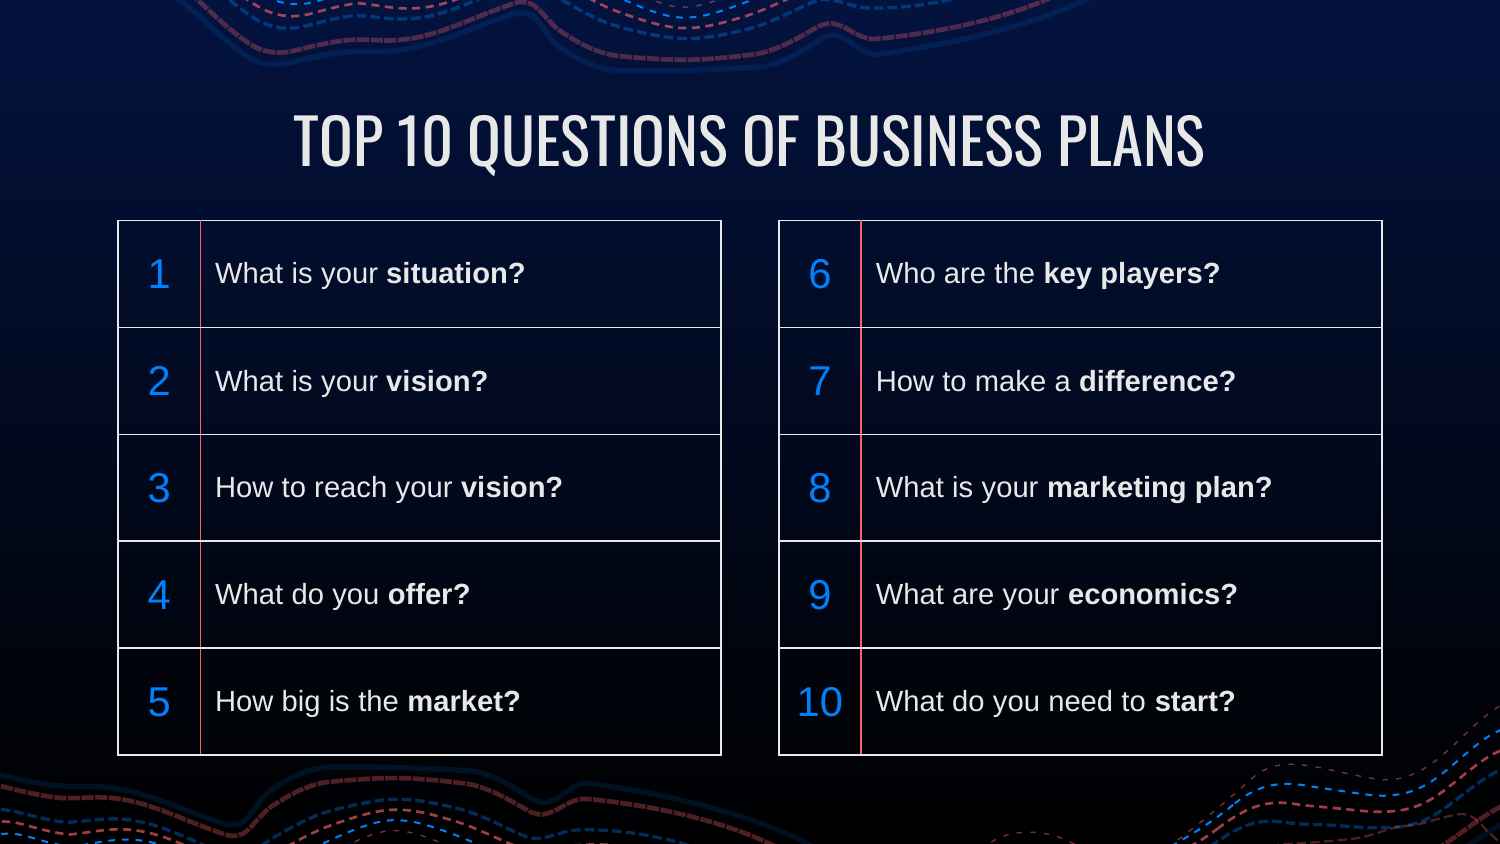

# TOP 10 QUESTIONS OF BUSINESS PLANS
| 1 | What is your situation? |
| --- | --- |
| 2 | What is your vision? |
| 3 | How to reach your vision? |
| 4 | What do you offer? |
| 5 | How big is the market? |
| 6 | Who are the key players? |
| --- | --- |
| 7 | How to make a difference? |
| 8 | What is your marketing plan? |
| 9 | What are your economics? |
| 10 | What do you need to start? |